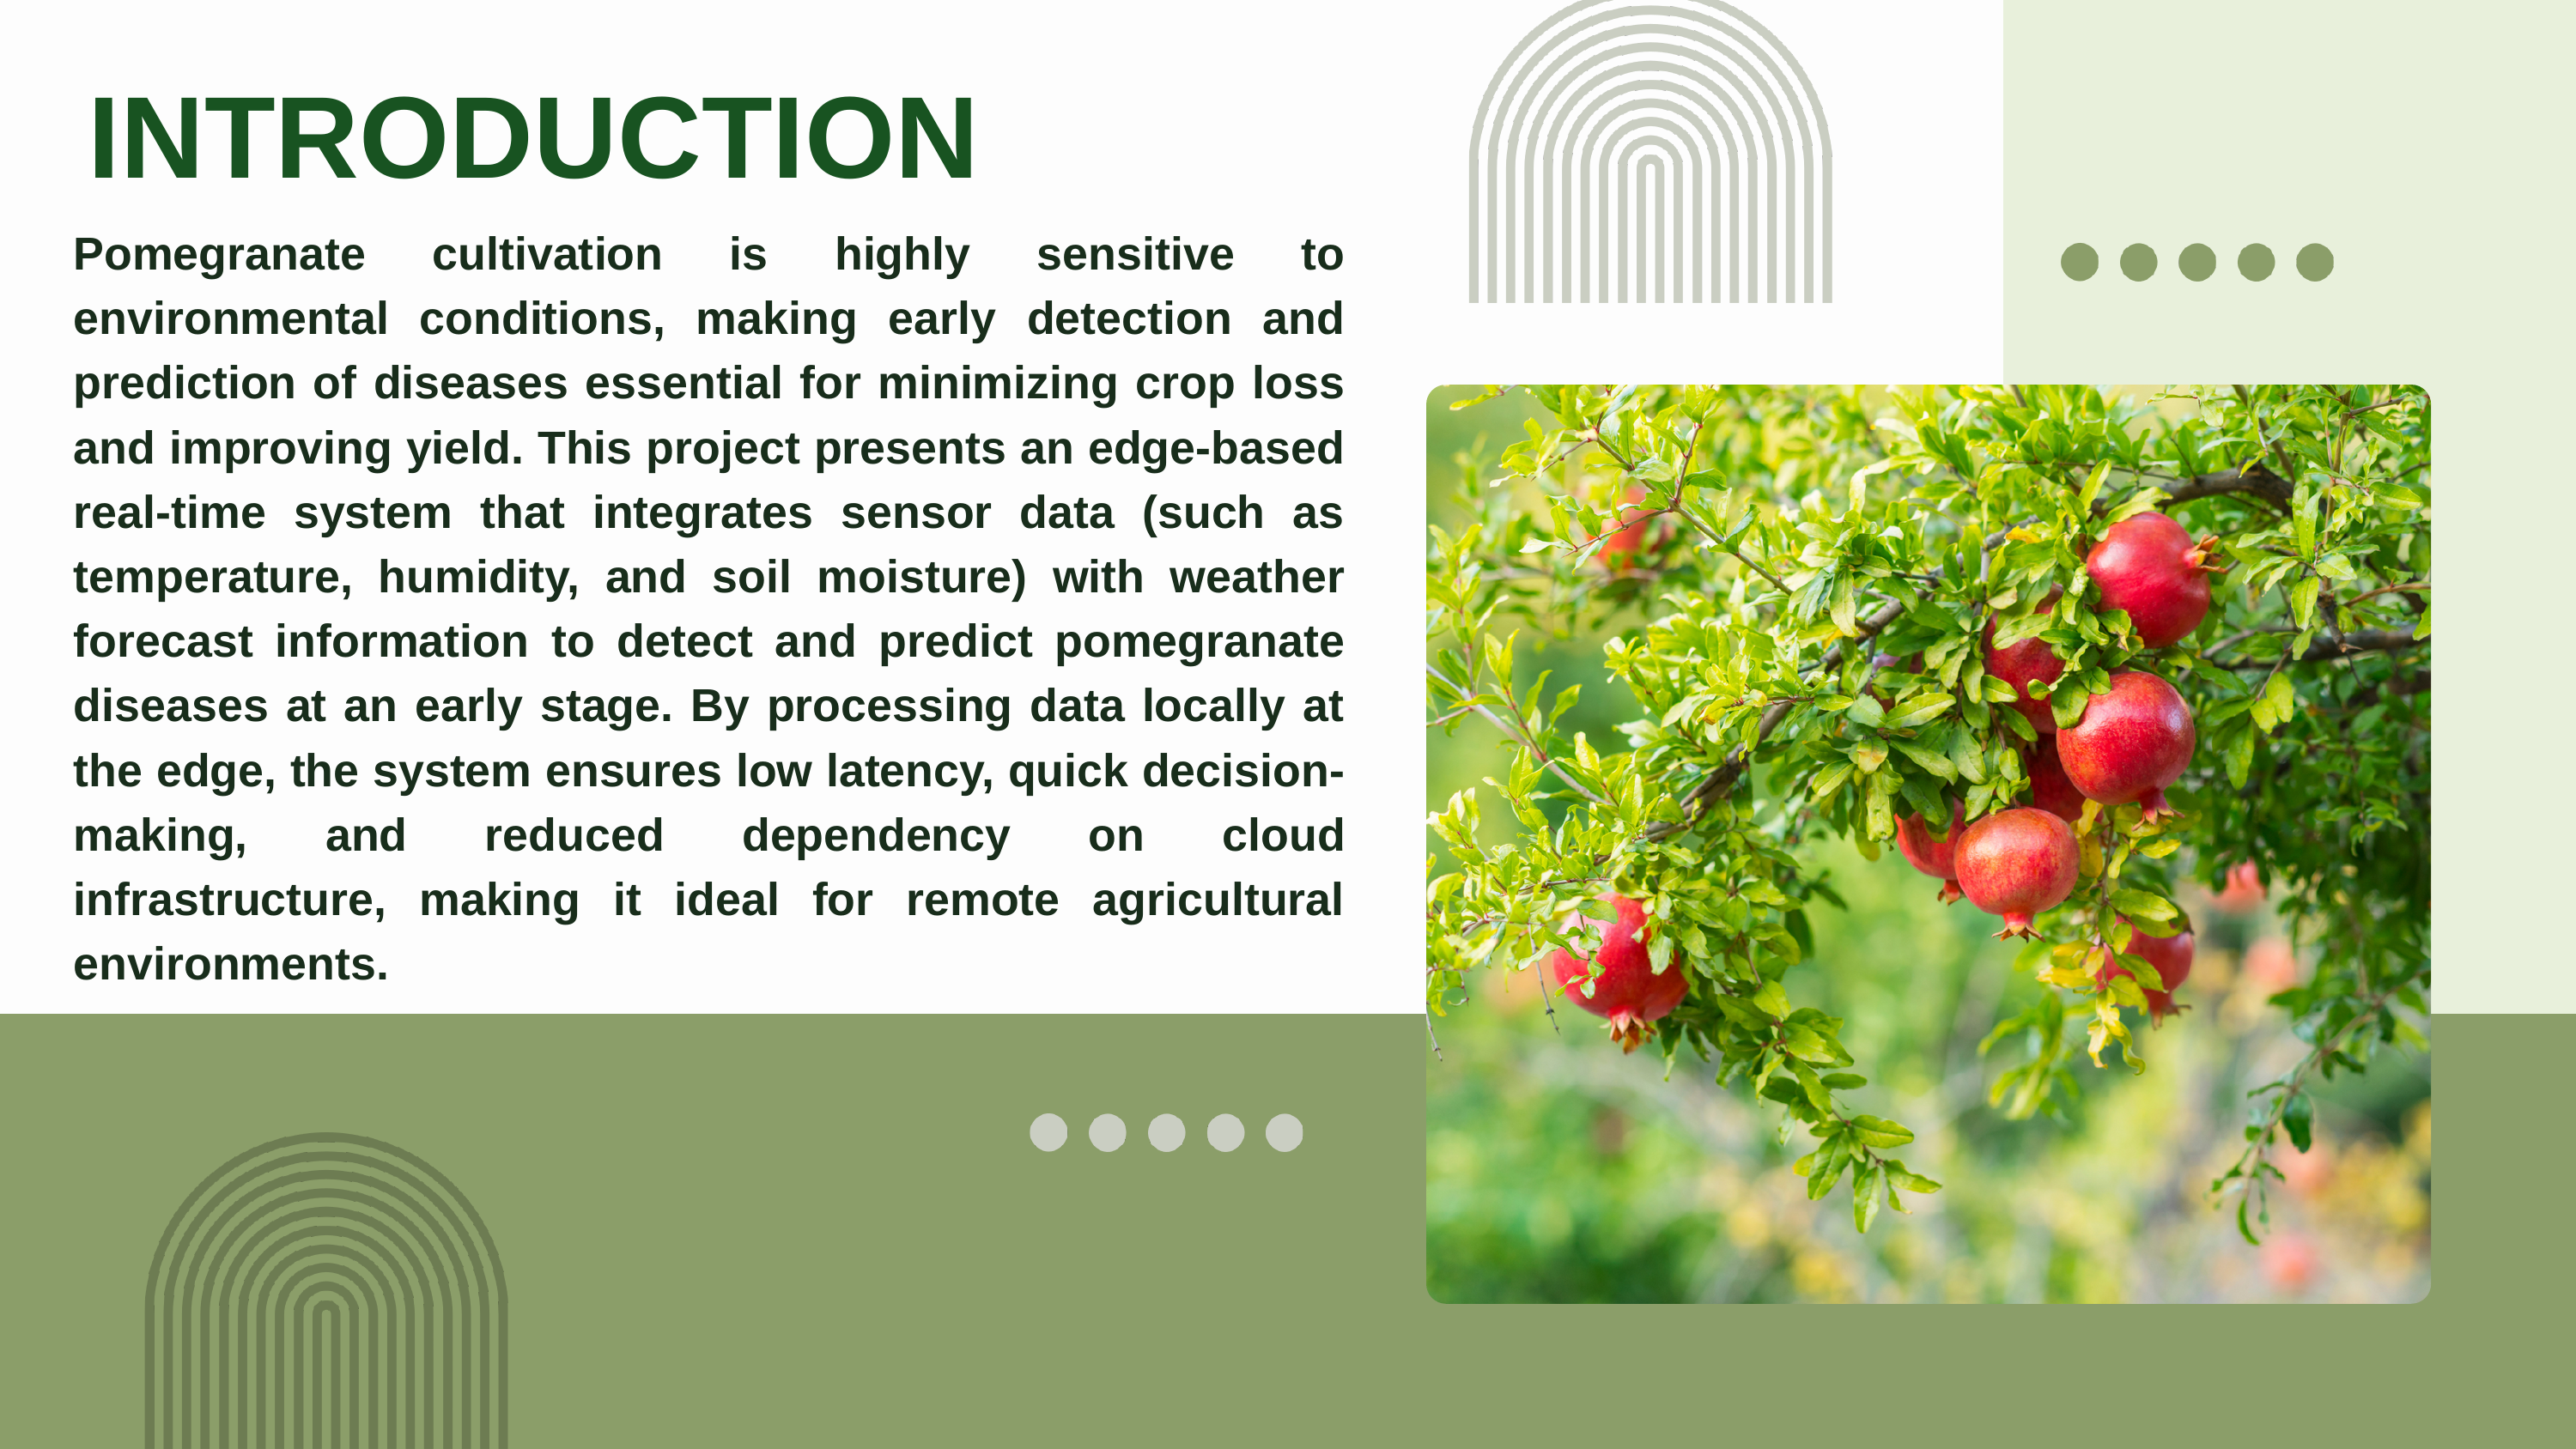

INTRODUCTION
Pomegranate cultivation is highly sensitive to environmental conditions, making early detection and prediction of diseases essential for minimizing crop loss and improving yield. This project presents an edge-based real-time system that integrates sensor data (such as temperature, humidity, and soil moisture) with weather forecast information to detect and predict pomegranate diseases at an early stage. By processing data locally at the edge, the system ensures low latency, quick decision-making, and reduced dependency on cloud infrastructure, making it ideal for remote agricultural environments.